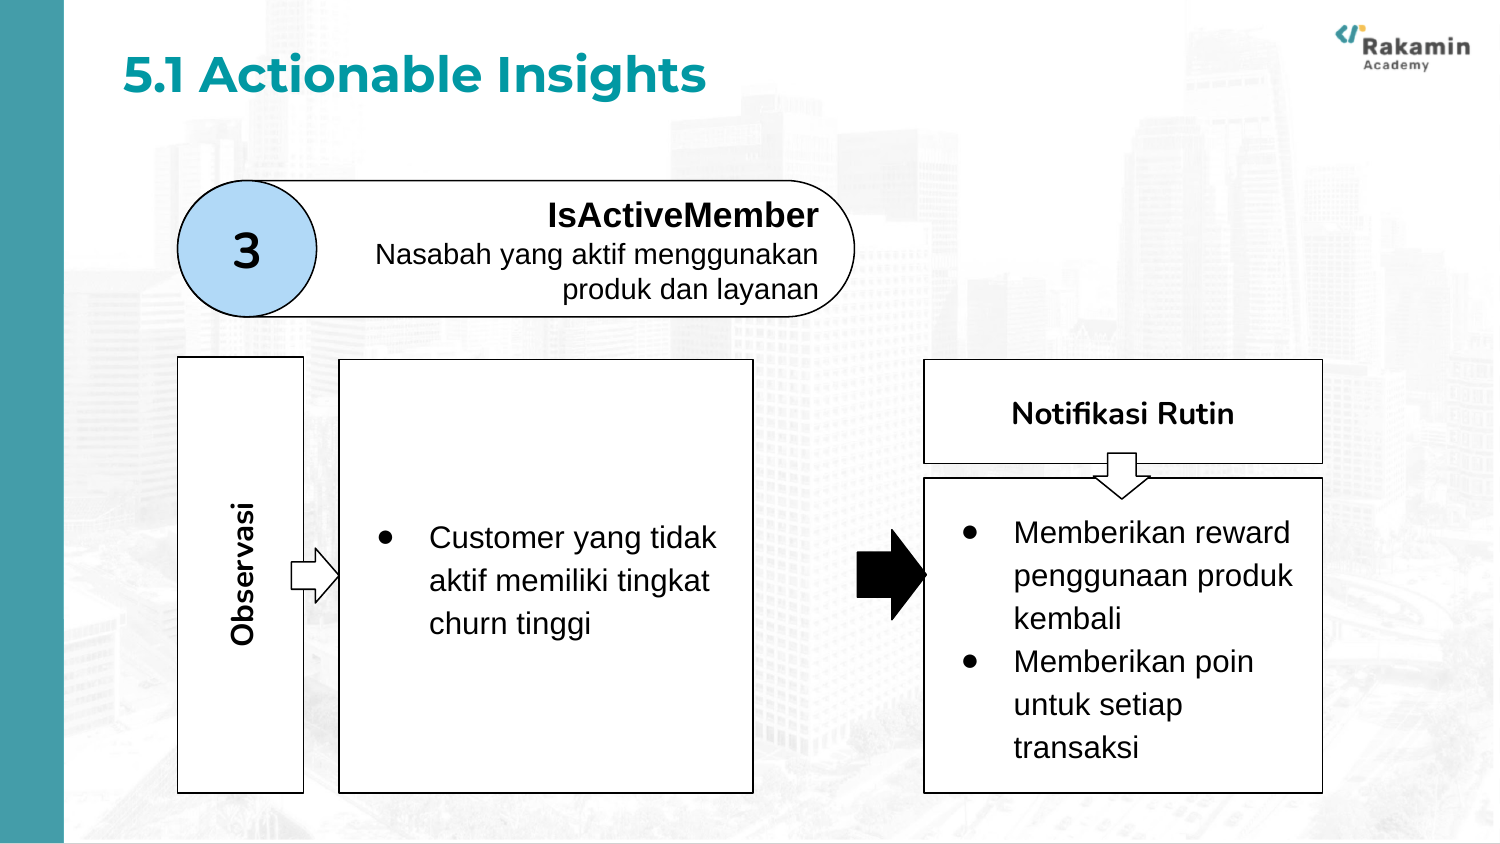

5.1 Actionable Insights
IsActiveMember
Nasabah yang aktif menggunakan
produk dan layanan
3
Customer yang tidak aktif memiliki tingkat churn tinggi
Notifikasi Rutin

Memberikan reward penggunaan produk kembali
Memberikan poin untuk setiap transaksi
Observasi